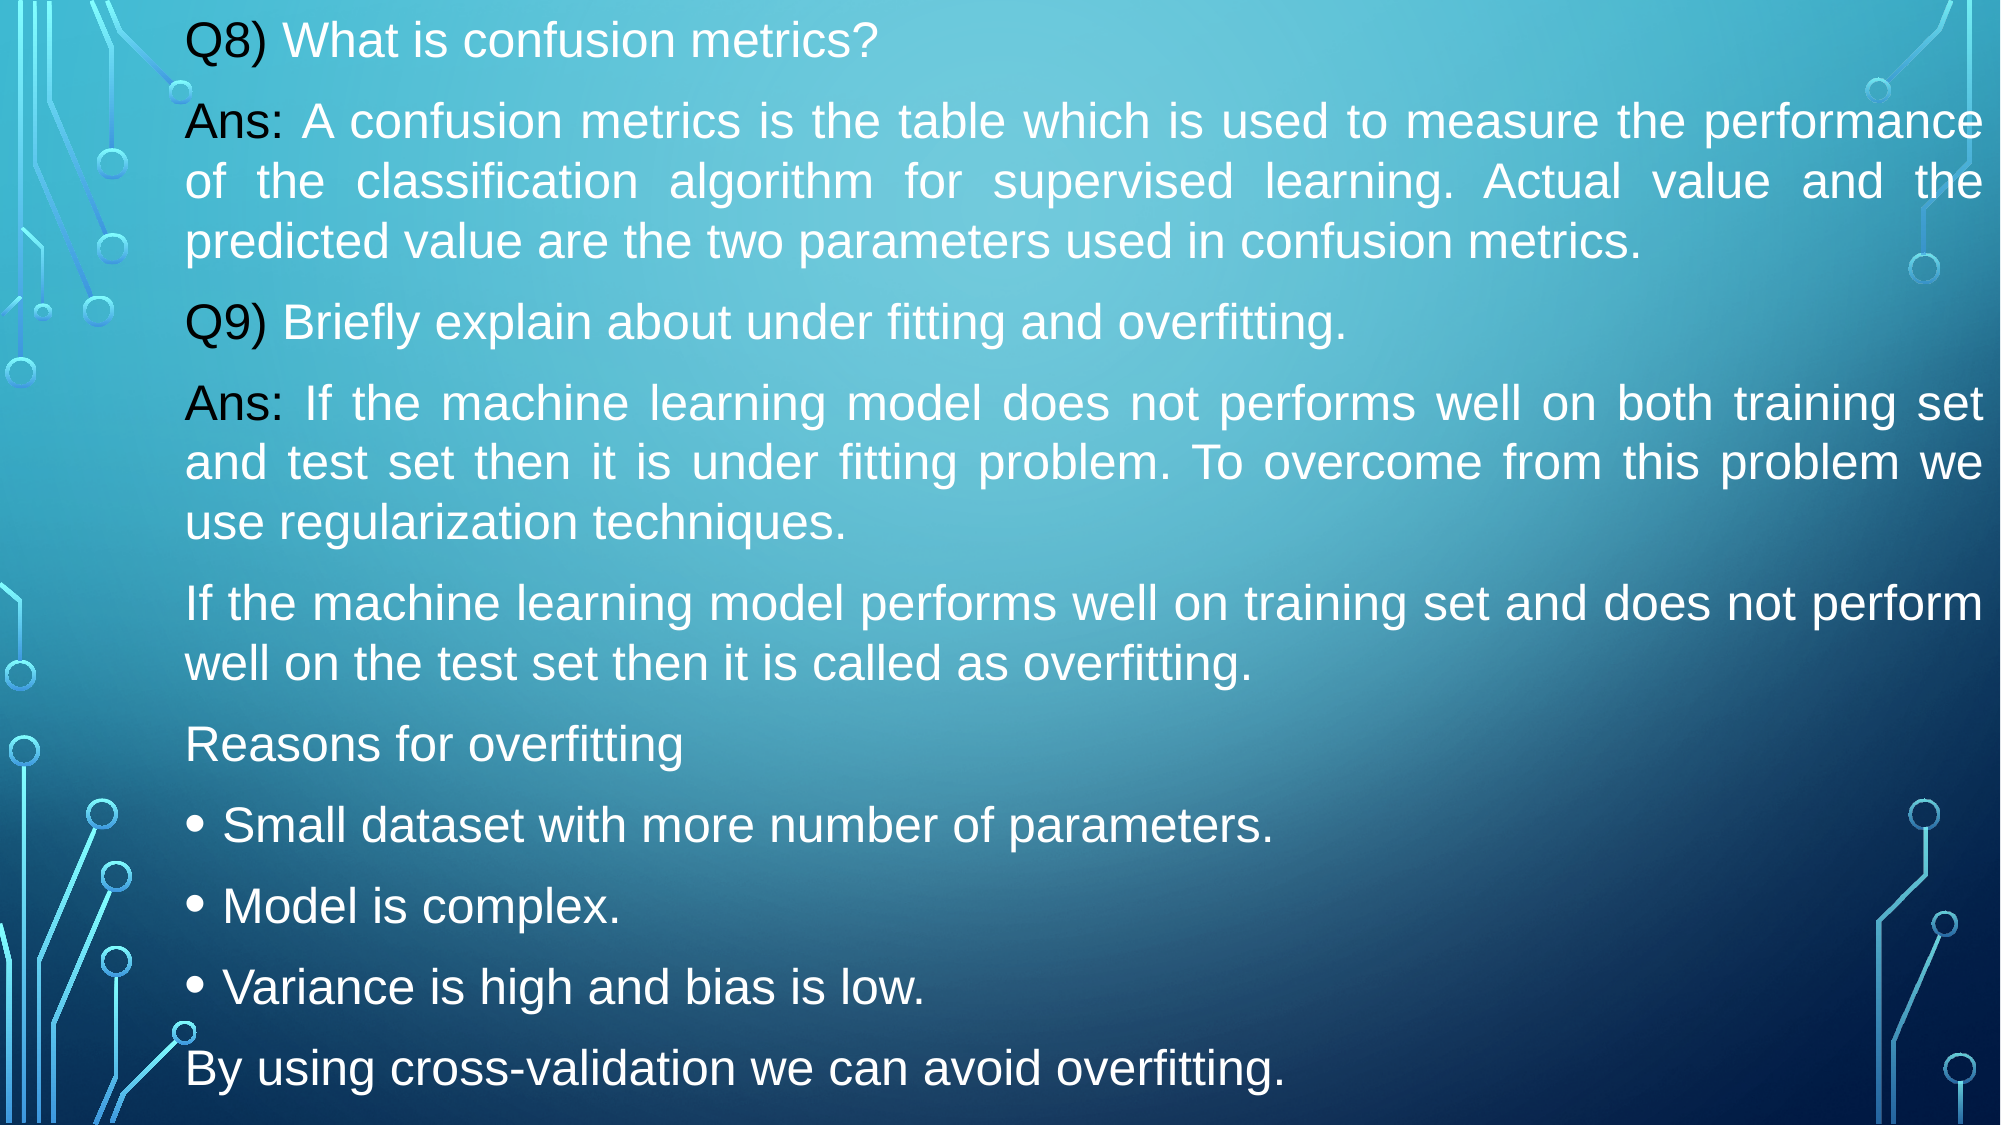

Q8) What is confusion metrics?
Ans: A confusion metrics is the table which is used to measure the performance of the classification algorithm for supervised learning. Actual value and the predicted value are the two parameters used in confusion metrics.
Q9) Briefly explain about under fitting and overfitting.
Ans: If the machine learning model does not performs well on both training set and test set then it is under fitting problem. To overcome from this problem we use regularization techniques.
If the machine learning model performs well on training set and does not perform well on the test set then it is called as overfitting.
Reasons for overfitting
Small dataset with more number of parameters.
Model is complex.
Variance is high and bias is low.
By using cross-validation we can avoid overfitting.